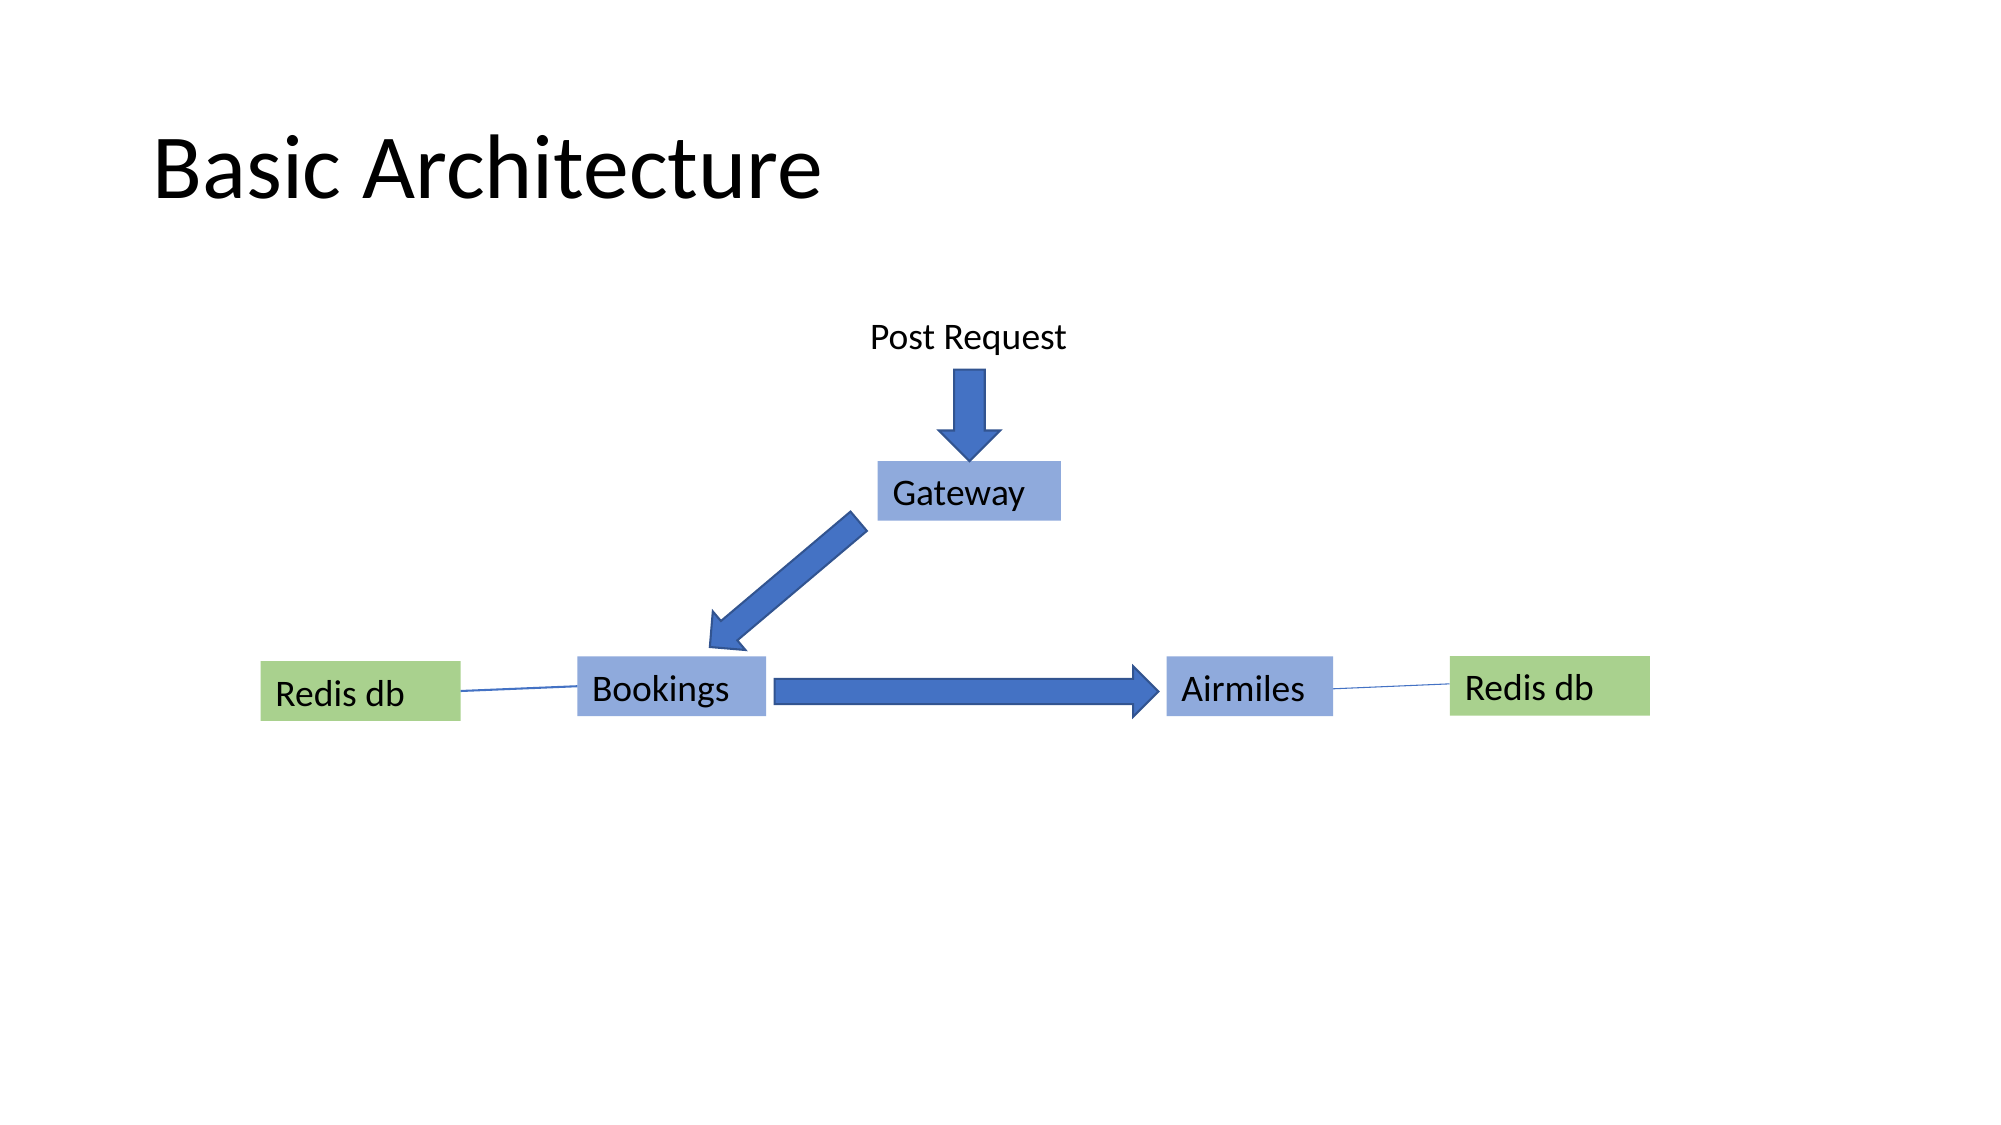

# Basic Architecture
Post Request

Gateway

Redis db
Bookings
Airmiles
Redis db